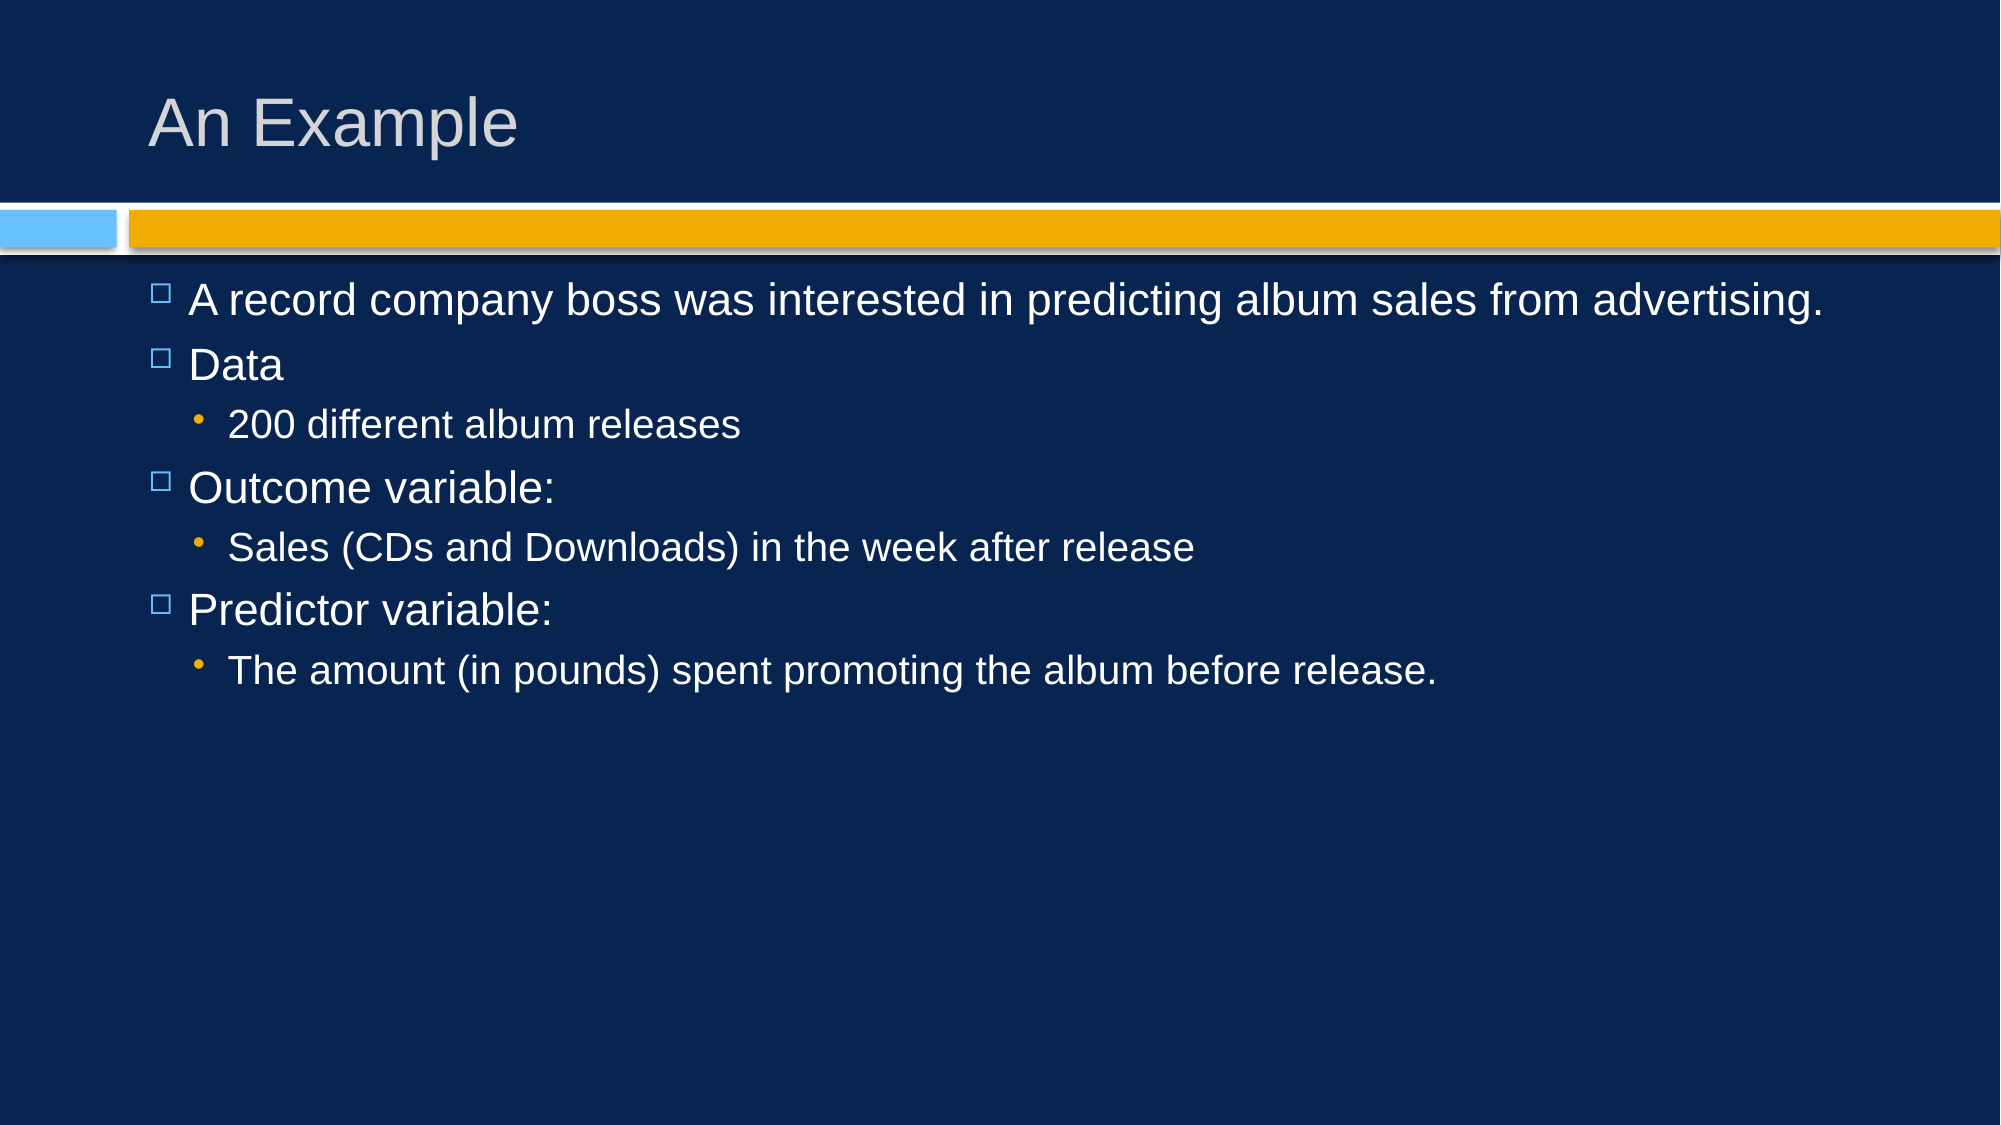

# An Example
A record company boss was interested in predicting album sales from advertising.
Data
200 different album releases
Outcome variable:
Sales (CDs and Downloads) in the week after release
Predictor variable:
The amount (in pounds) spent promoting the album before release.